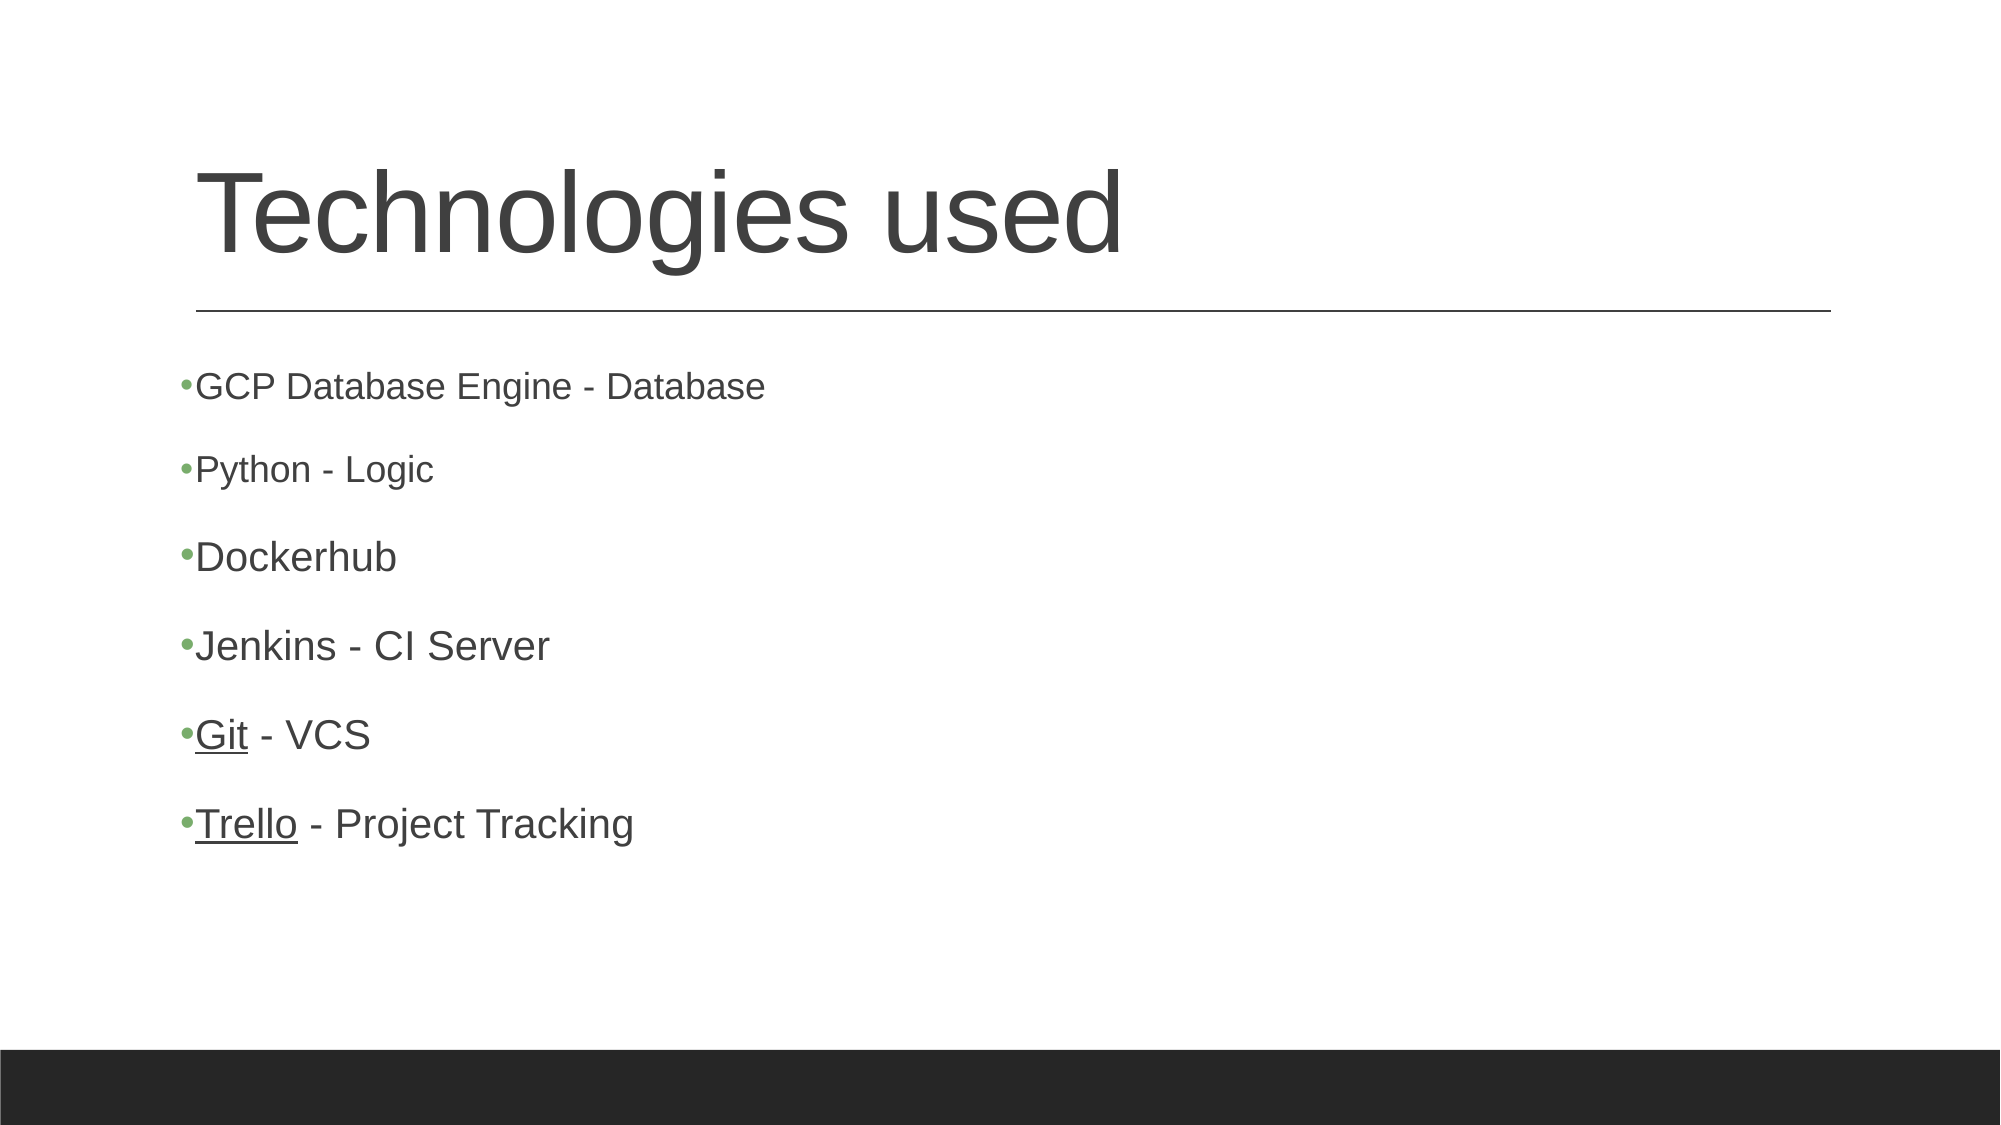

# Technologies used
GCP Database Engine - Database
Python - Logic
Dockerhub
Jenkins - CI Server
Git - VCS
Trello - Project Tracking